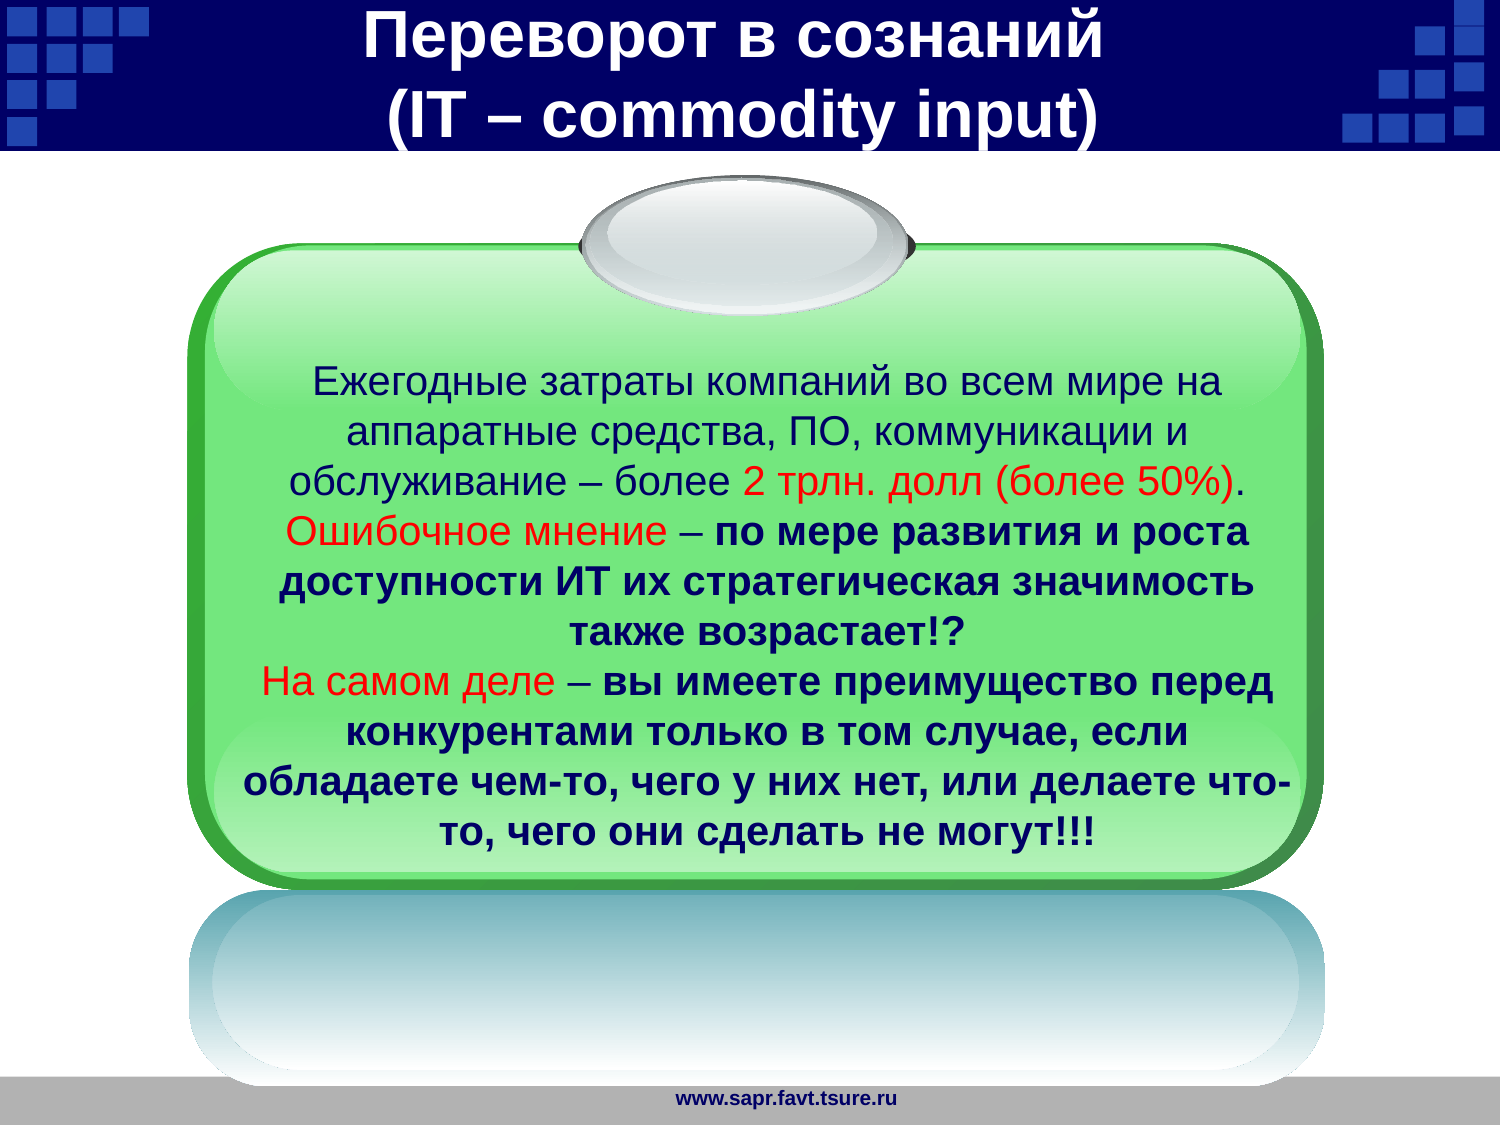

Переворот в сознаний
(IT – commodity input)

Ежегодные затраты компаний во всем мире на аппаратные средства, ПО, коммуникации и обслуживание – более 2 трлн. долл (более 50%).
Ошибочное мнение – по мере развития и роста доступности ИТ их стратегическая значимость также возрастает!?
На самом деле – вы имеете преимущество перед конкурентами только в том случае, если обладаете чем-то, чего у них нет, или делаете что-то, чего они сделать не могут!!!

www.sapr.favt.tsure.ru